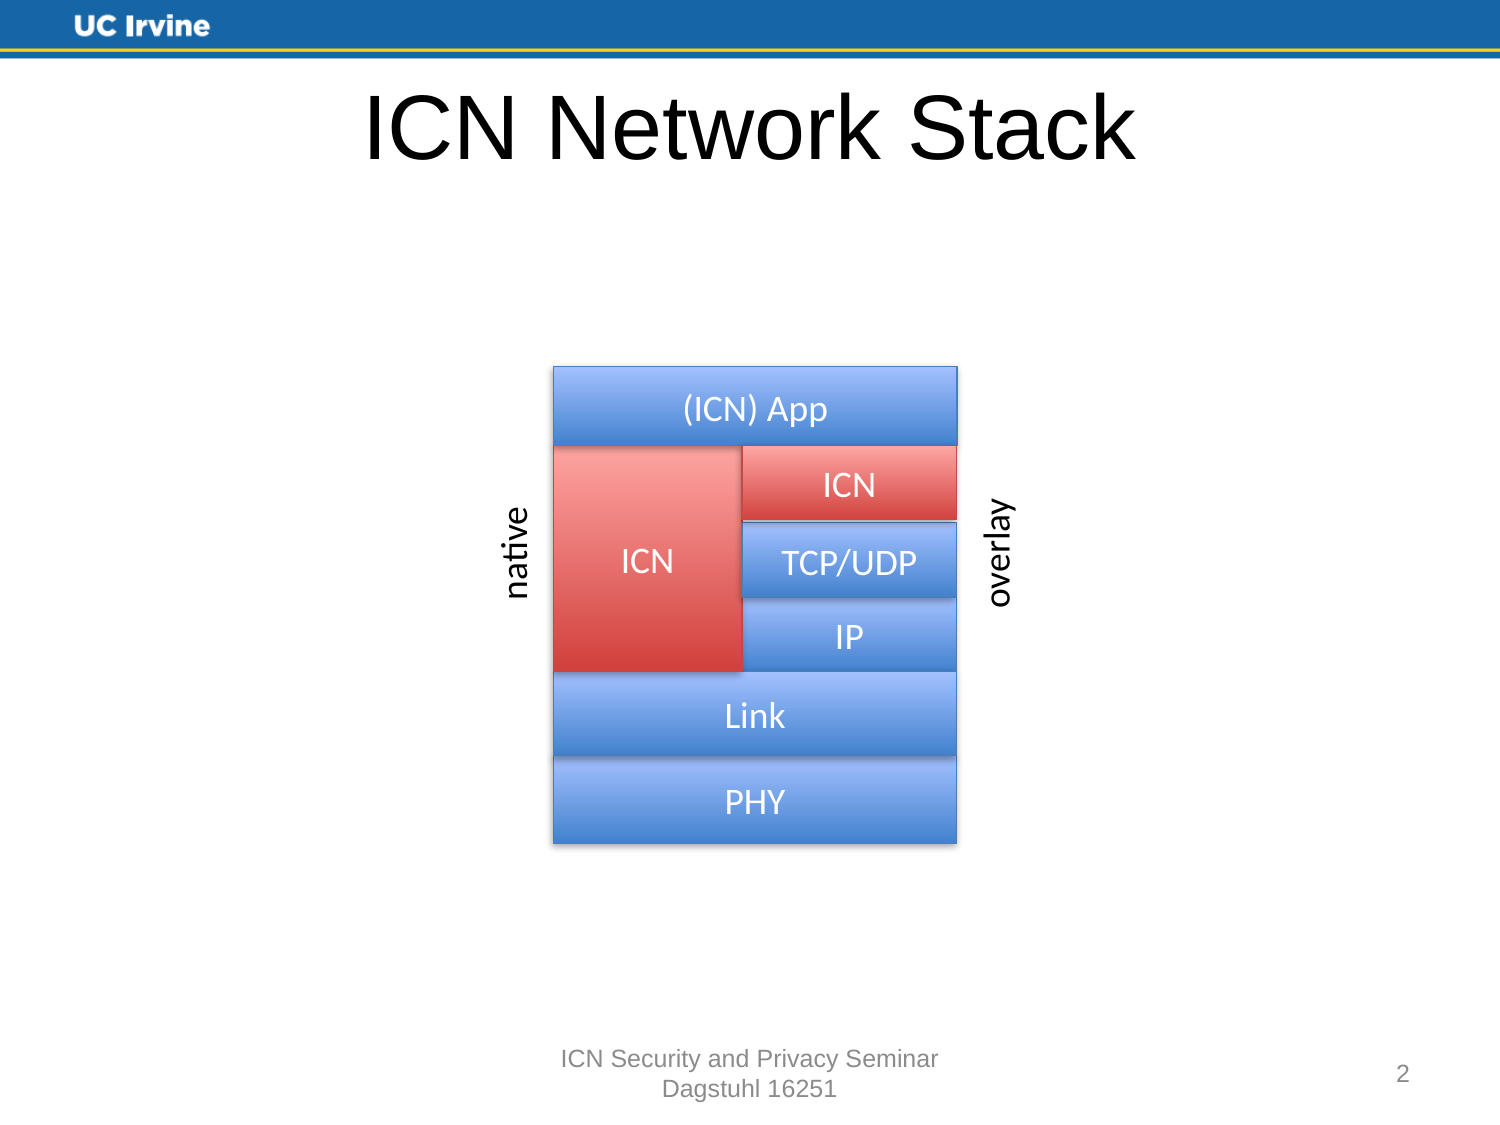

# ICN Network Stack
(ICN) App
ICN
ICN
native
TCP/UDP
overlay
IP
Link
PHY
ICN Security and Privacy Seminar
Dagstuhl 16251
2